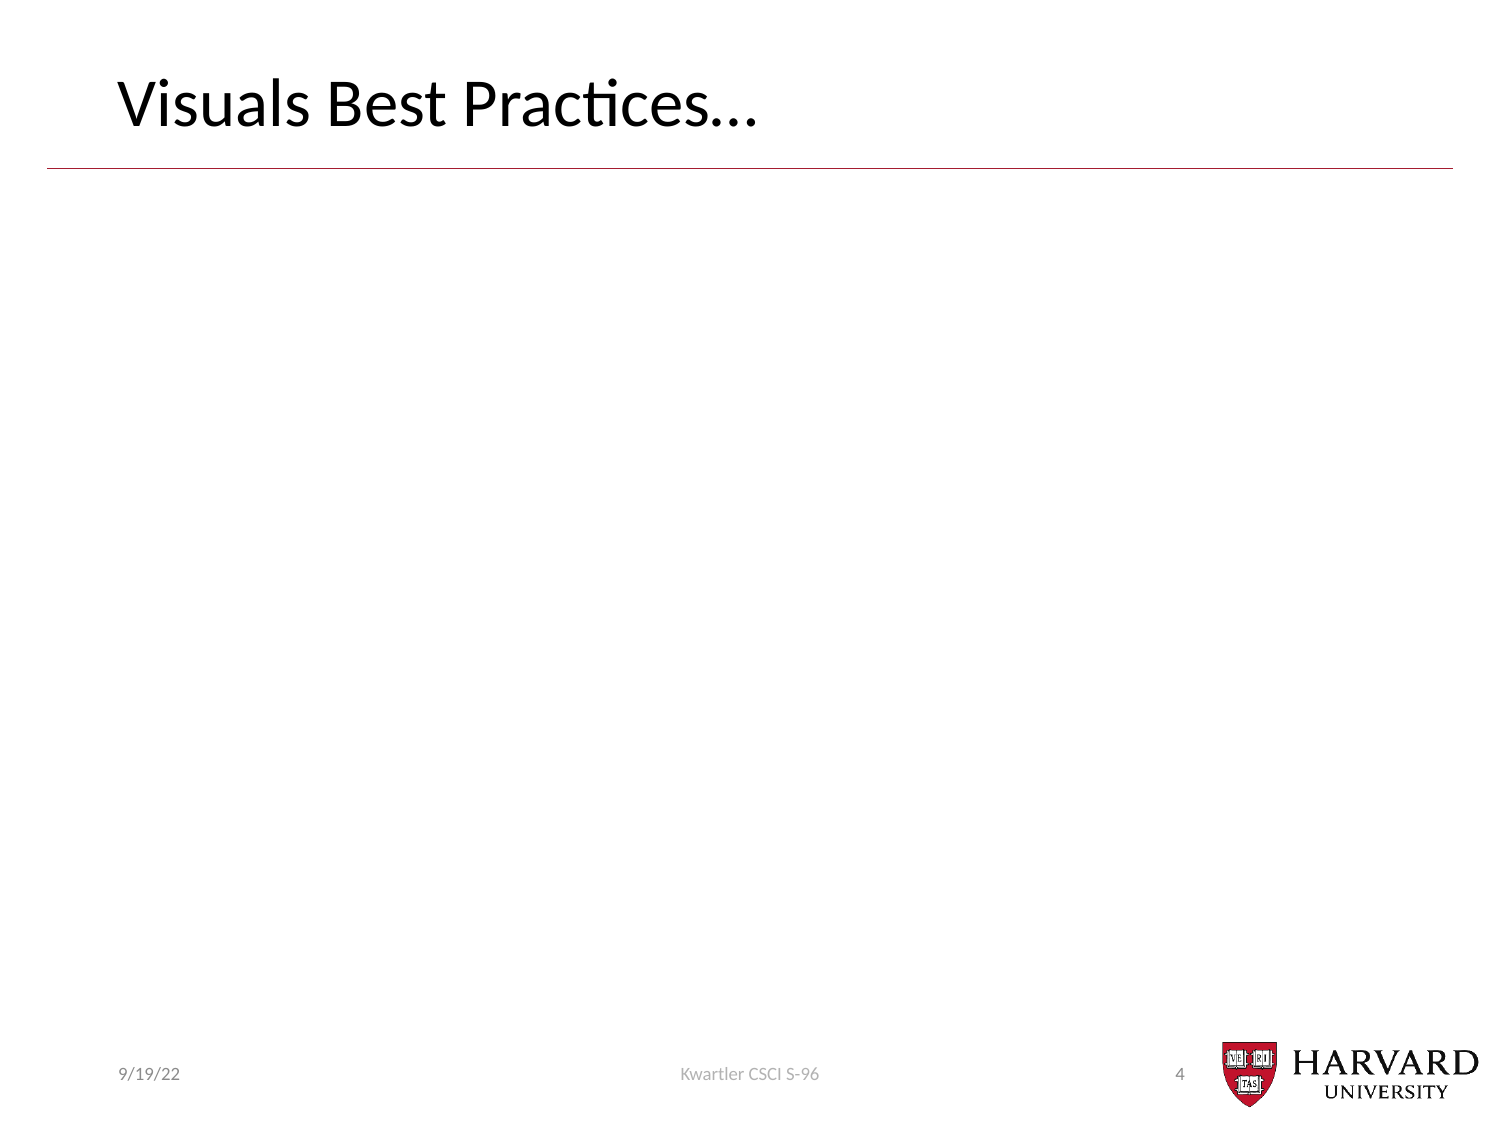

# Visuals Best Practices…
9/19/22
Kwartler CSCI S-96
4